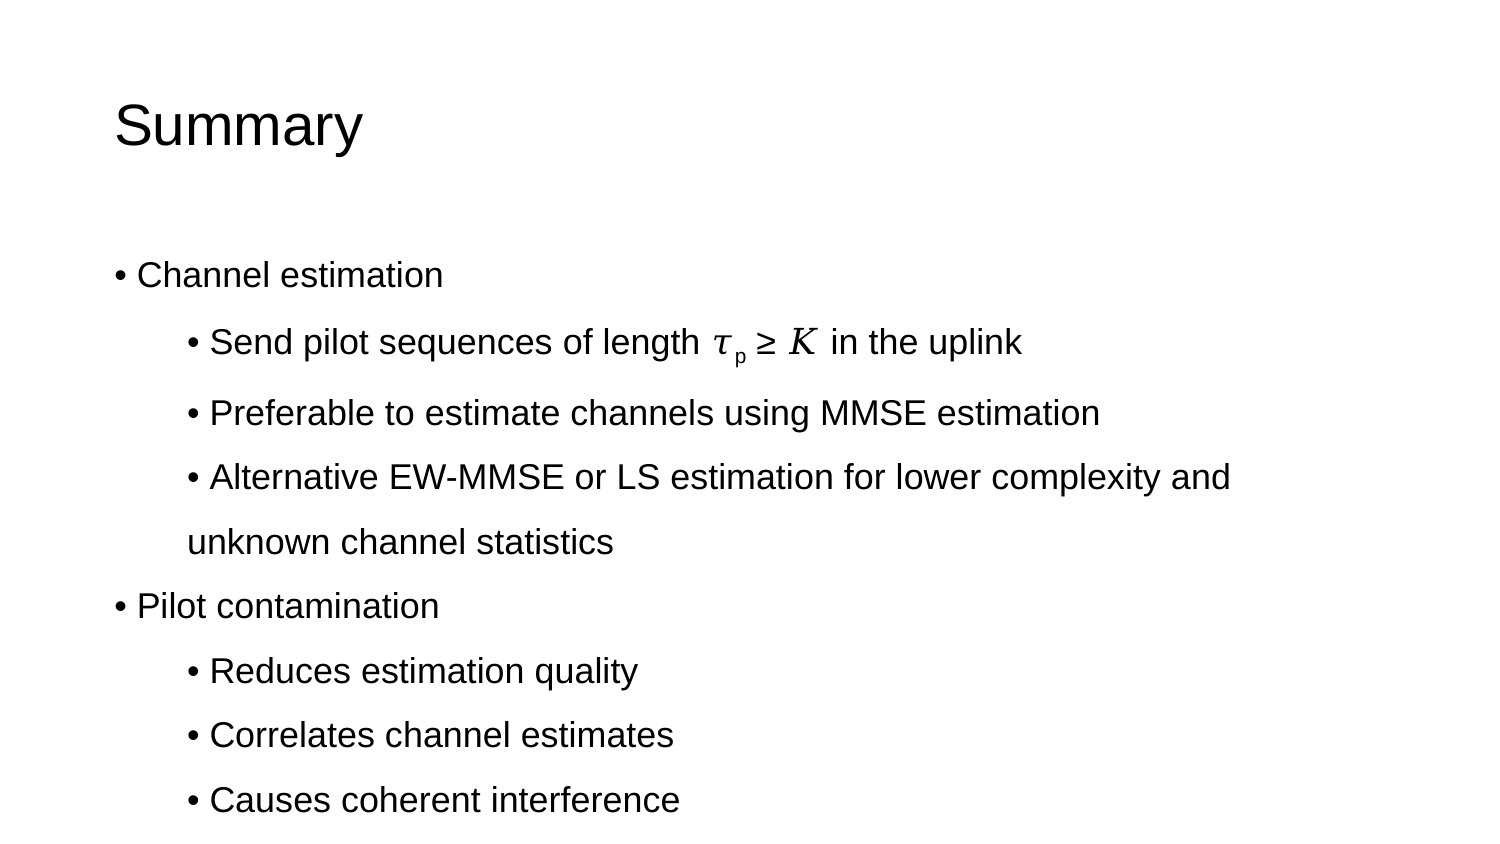

# Summary
• Channel estimation
• Send pilot sequences of length 𝜏p ≥ 𝐾 in the uplink
• Preferable to estimate channels using MMSE estimation
• Alternative EW-MMSE or LS estimation for lower complexity and unknown channel statistics
• Pilot contamination
• Reduces estimation quality
• Correlates channel estimates
• Causes coherent interference